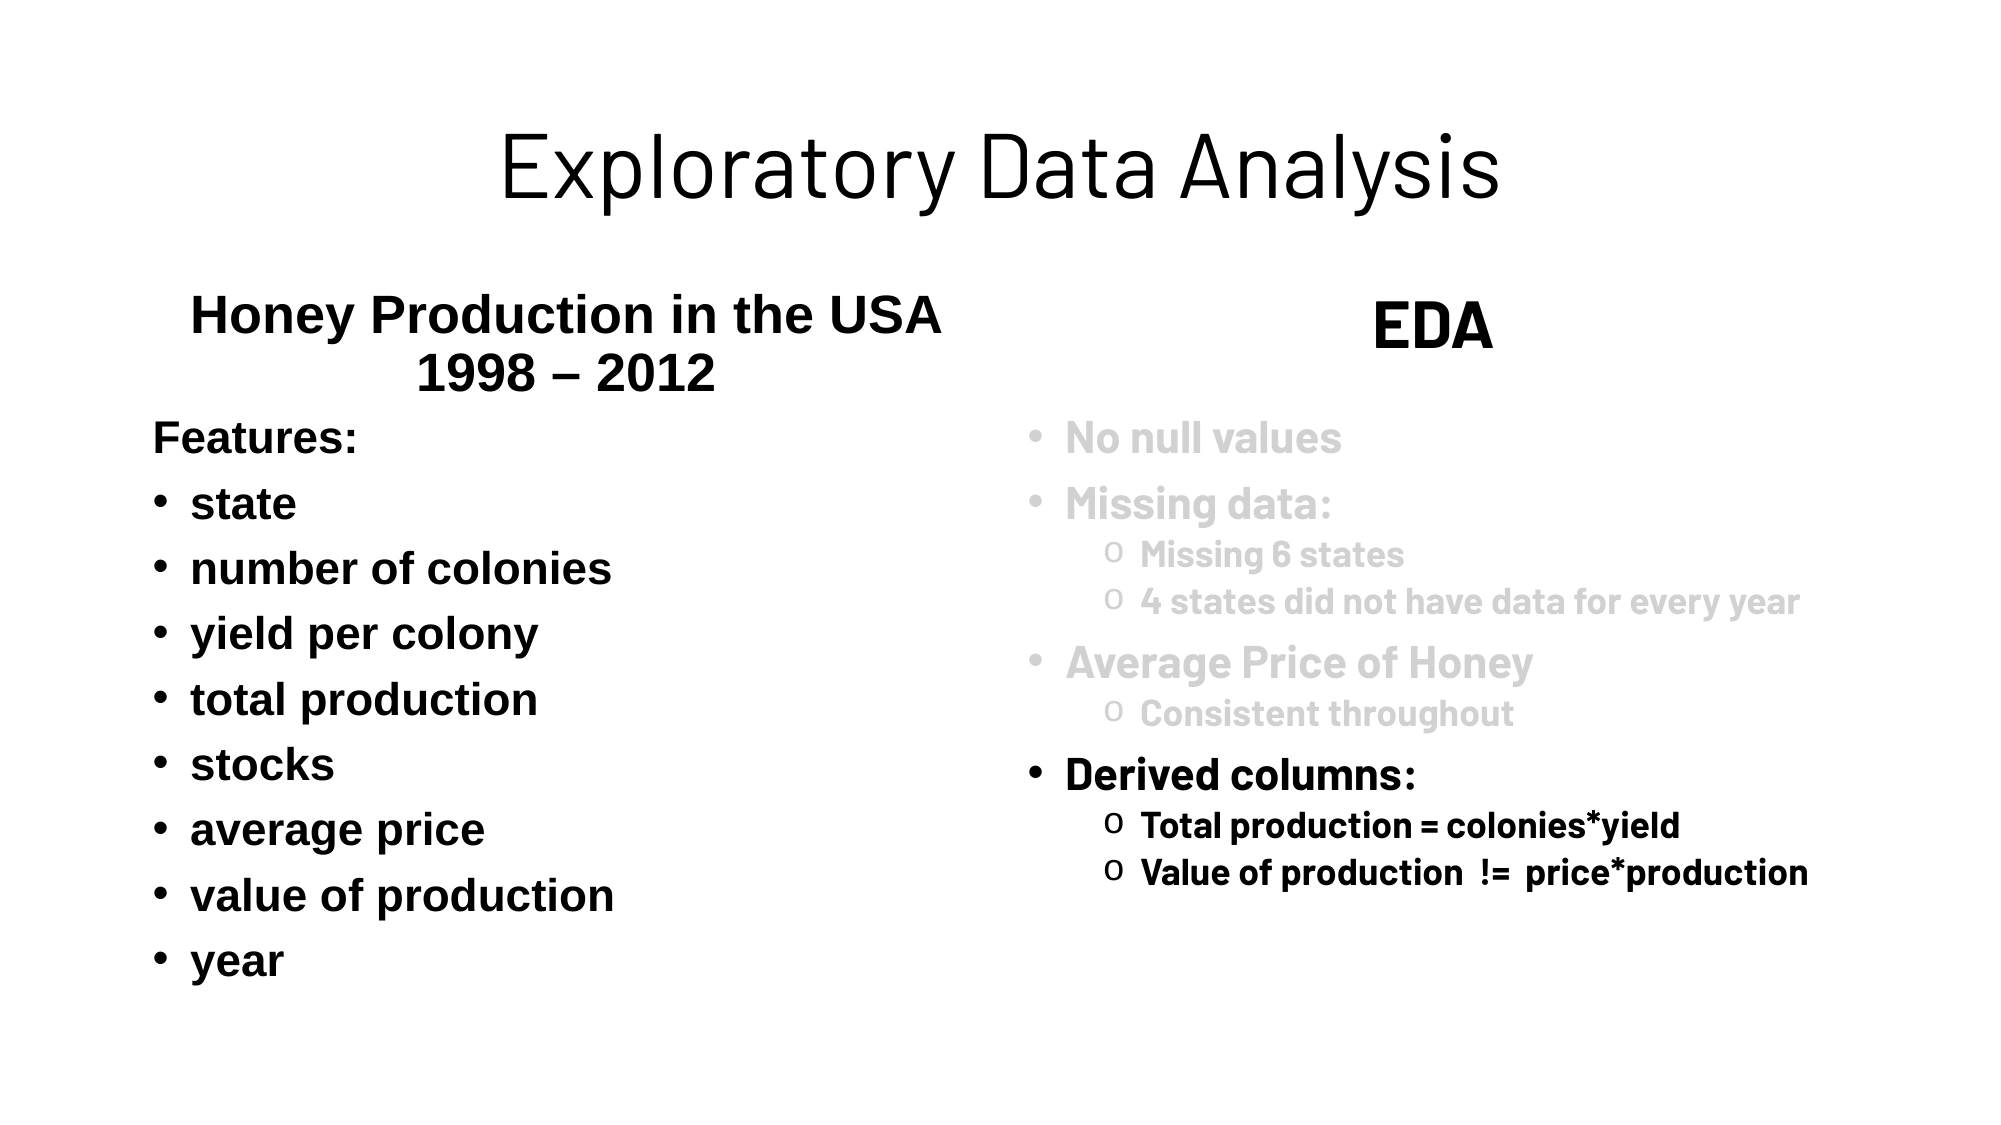

# Exploratory Data Analysis
EDA
Honey Production in the USA 1998 – 2012
Features: ​
state
number of colonies ​
yield per colony ​
total production ​
stocks
average price ​
value of production ​
year
No null values
Missing data:
Missing 6 states
4 states did not have data for every year
Average Price of Honey
Consistent throughout
Derived columns:
Total production = colonies*yield
Value of production  !=  price*production